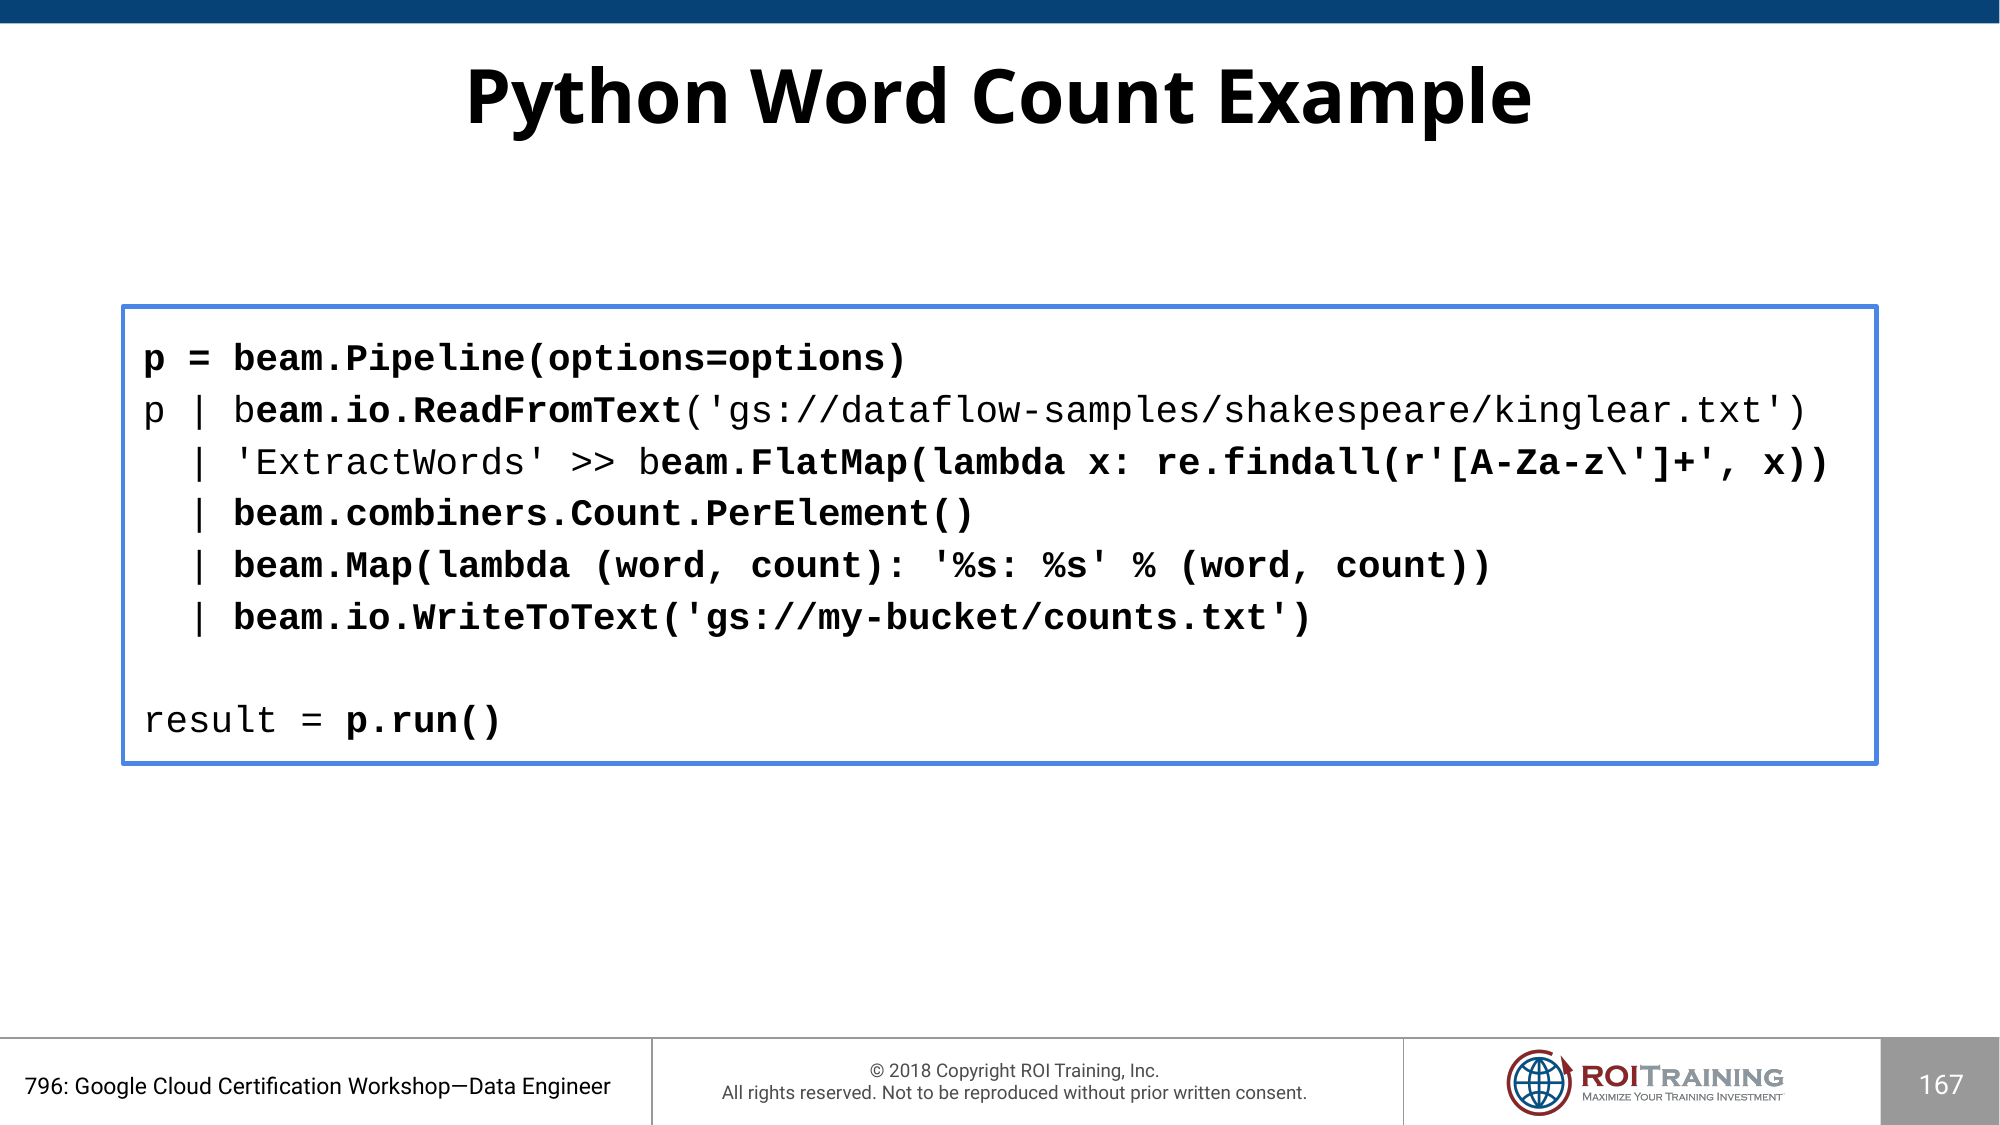

# Python Word Count Example
p = beam.Pipeline(options=options)
p | beam.io.ReadFromText('gs://dataflow-samples/shakespeare/kinglear.txt')
  | 'ExtractWords' >> beam.FlatMap(lambda x: re.findall(r'[A-Za-z\']+', x))
  | beam.combiners.Count.PerElement()
  | beam.Map(lambda (word, count): '%s: %s' % (word, count))
  | beam.io.WriteToText('gs://my-bucket/counts.txt')

result = p.run()